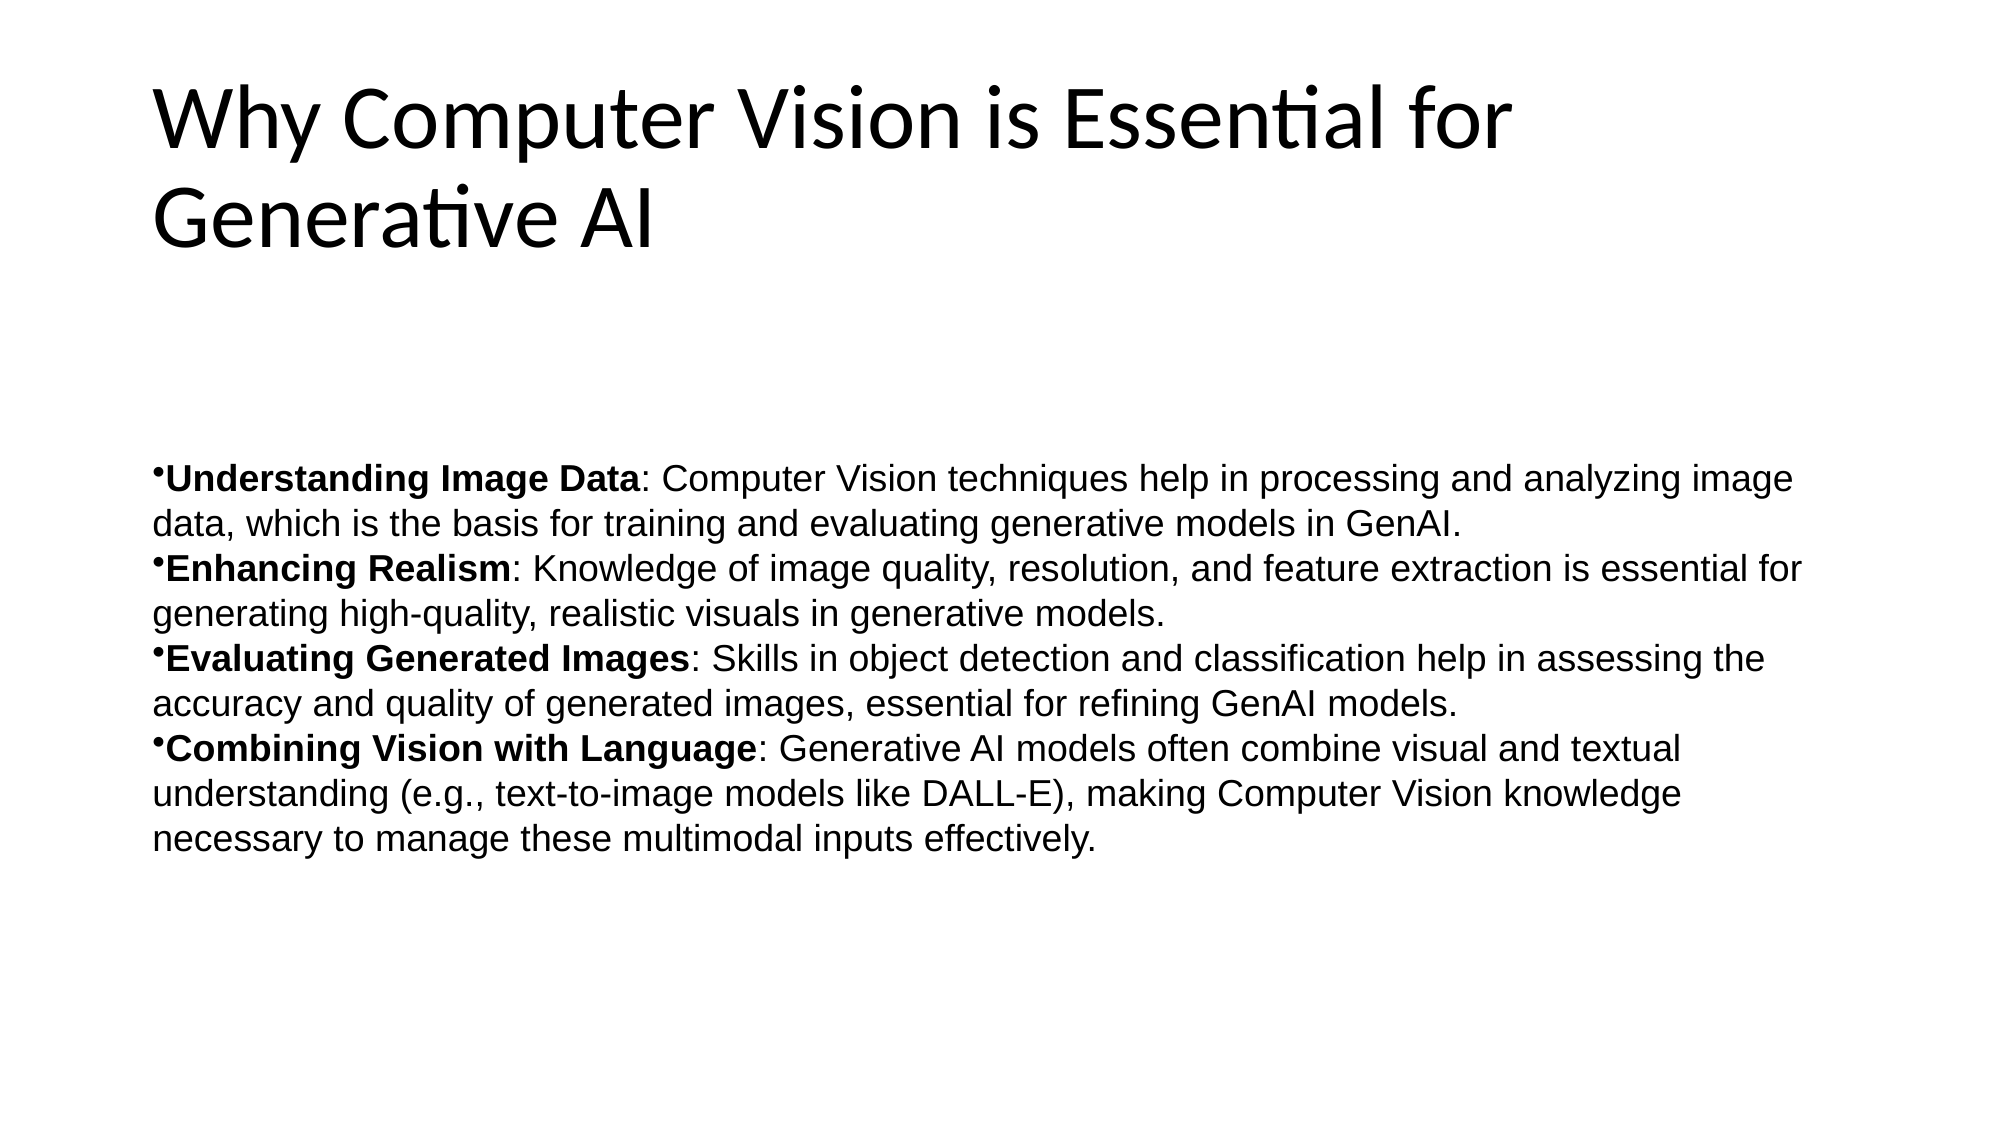

# Why Computer Vision is Essential for Generative AI
Understanding Image Data: Computer Vision techniques help in processing and analyzing image data, which is the basis for training and evaluating generative models in GenAI.
Enhancing Realism: Knowledge of image quality, resolution, and feature extraction is essential for generating high-quality, realistic visuals in generative models.
Evaluating Generated Images: Skills in object detection and classification help in assessing the accuracy and quality of generated images, essential for refining GenAI models.
Combining Vision with Language: Generative AI models often combine visual and textual understanding (e.g., text-to-image models like DALL-E), making Computer Vision knowledge necessary to manage these multimodal inputs effectively.